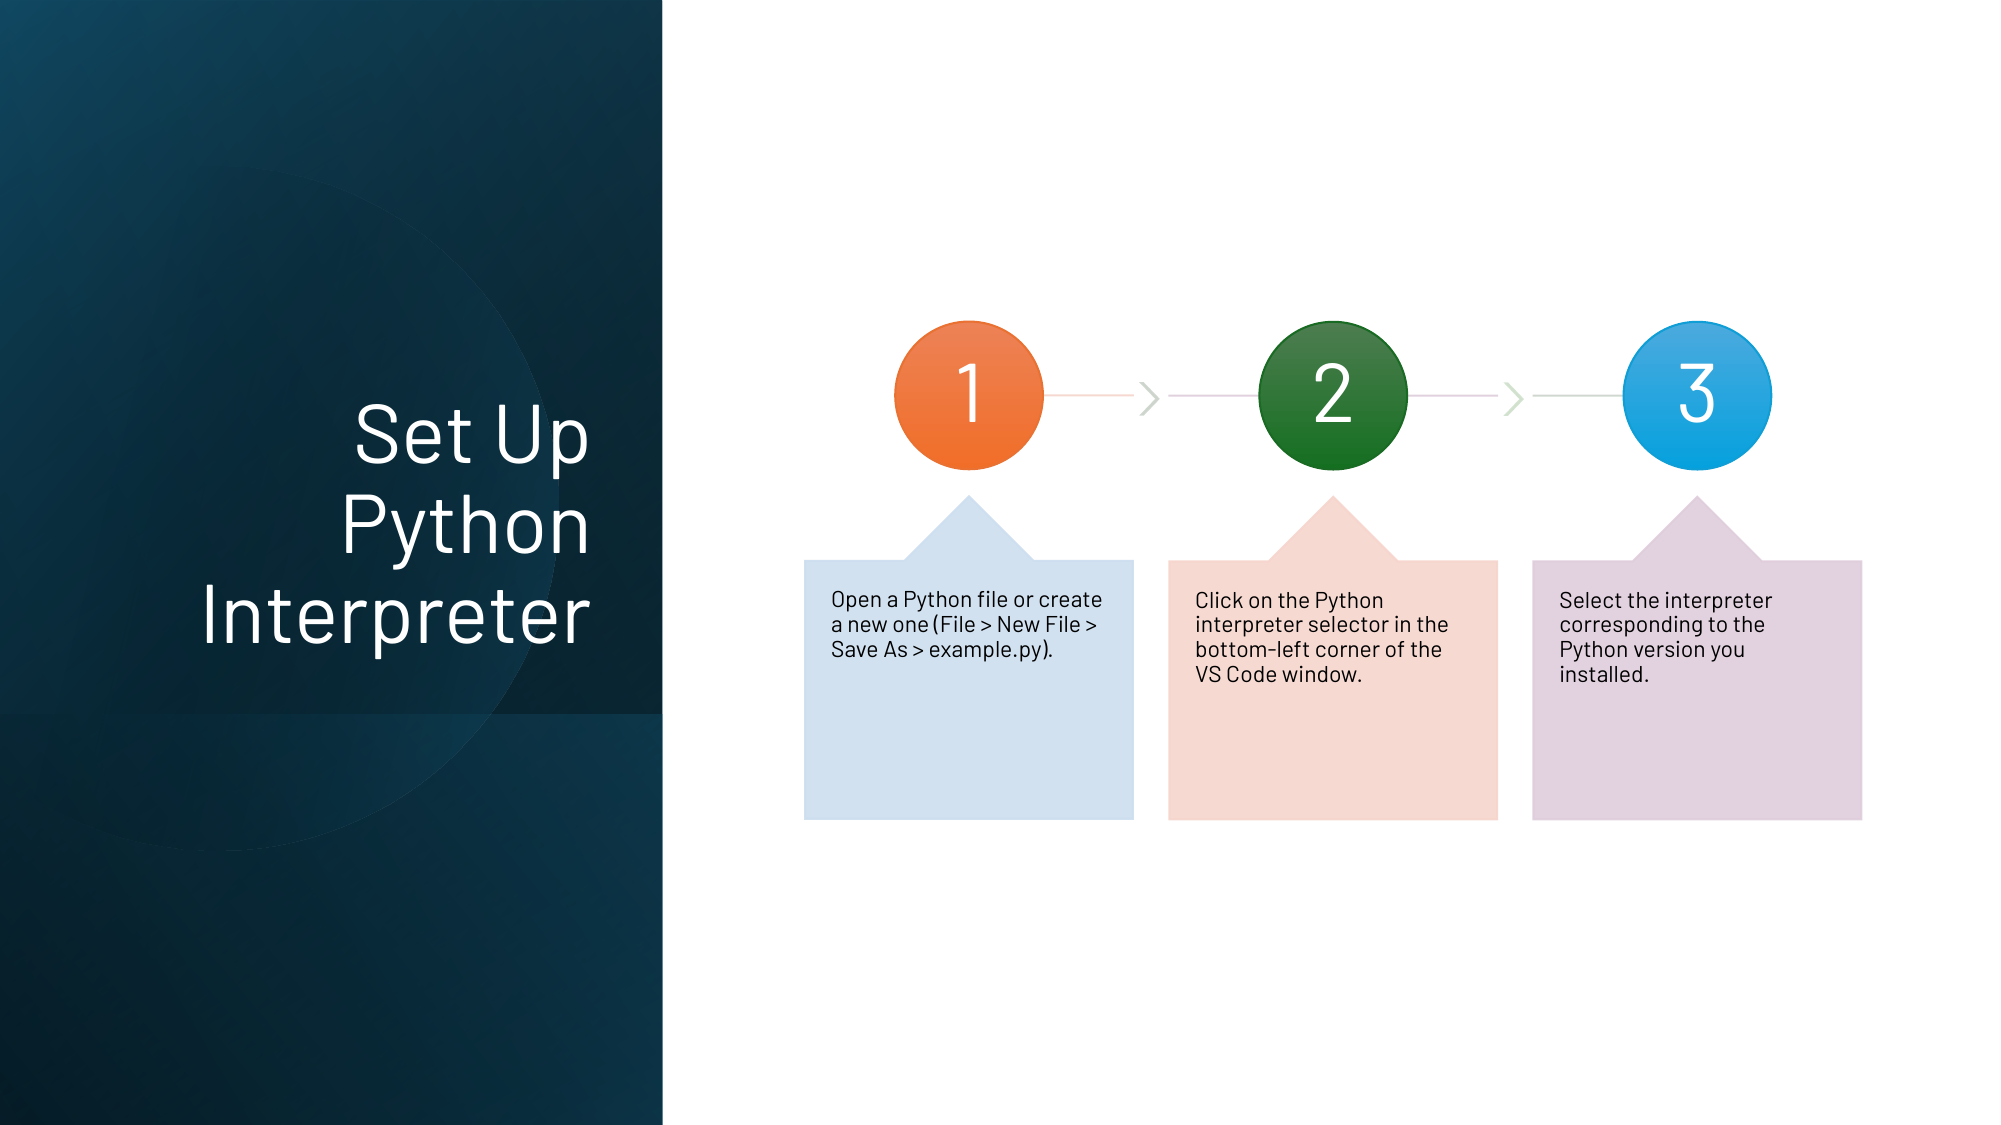

1
Open a Python file or create a new one (File > New File > Save As > example.py).
2
Click on the Python interpreter selector in the bottom-left corner of the VS Code window.
3
Select the interpreter corresponding to the Python version you installed.

# Set Up Python Interpreter